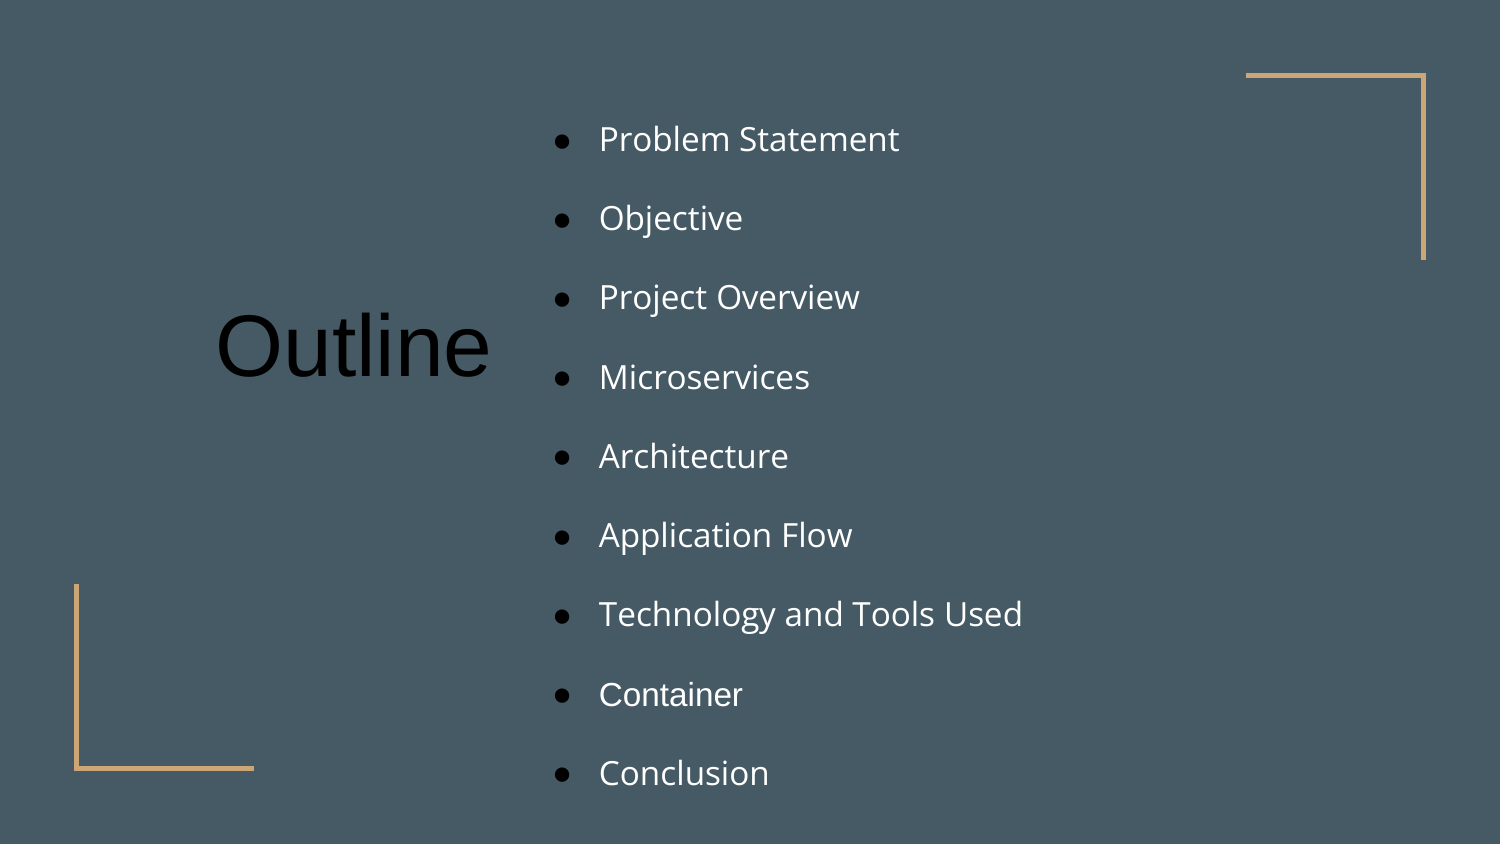

Problem Statement
Objective
Project Overview
Microservices
Architecture
Application Flow
Technology and Tools Used
Container
Conclusion

# Outline